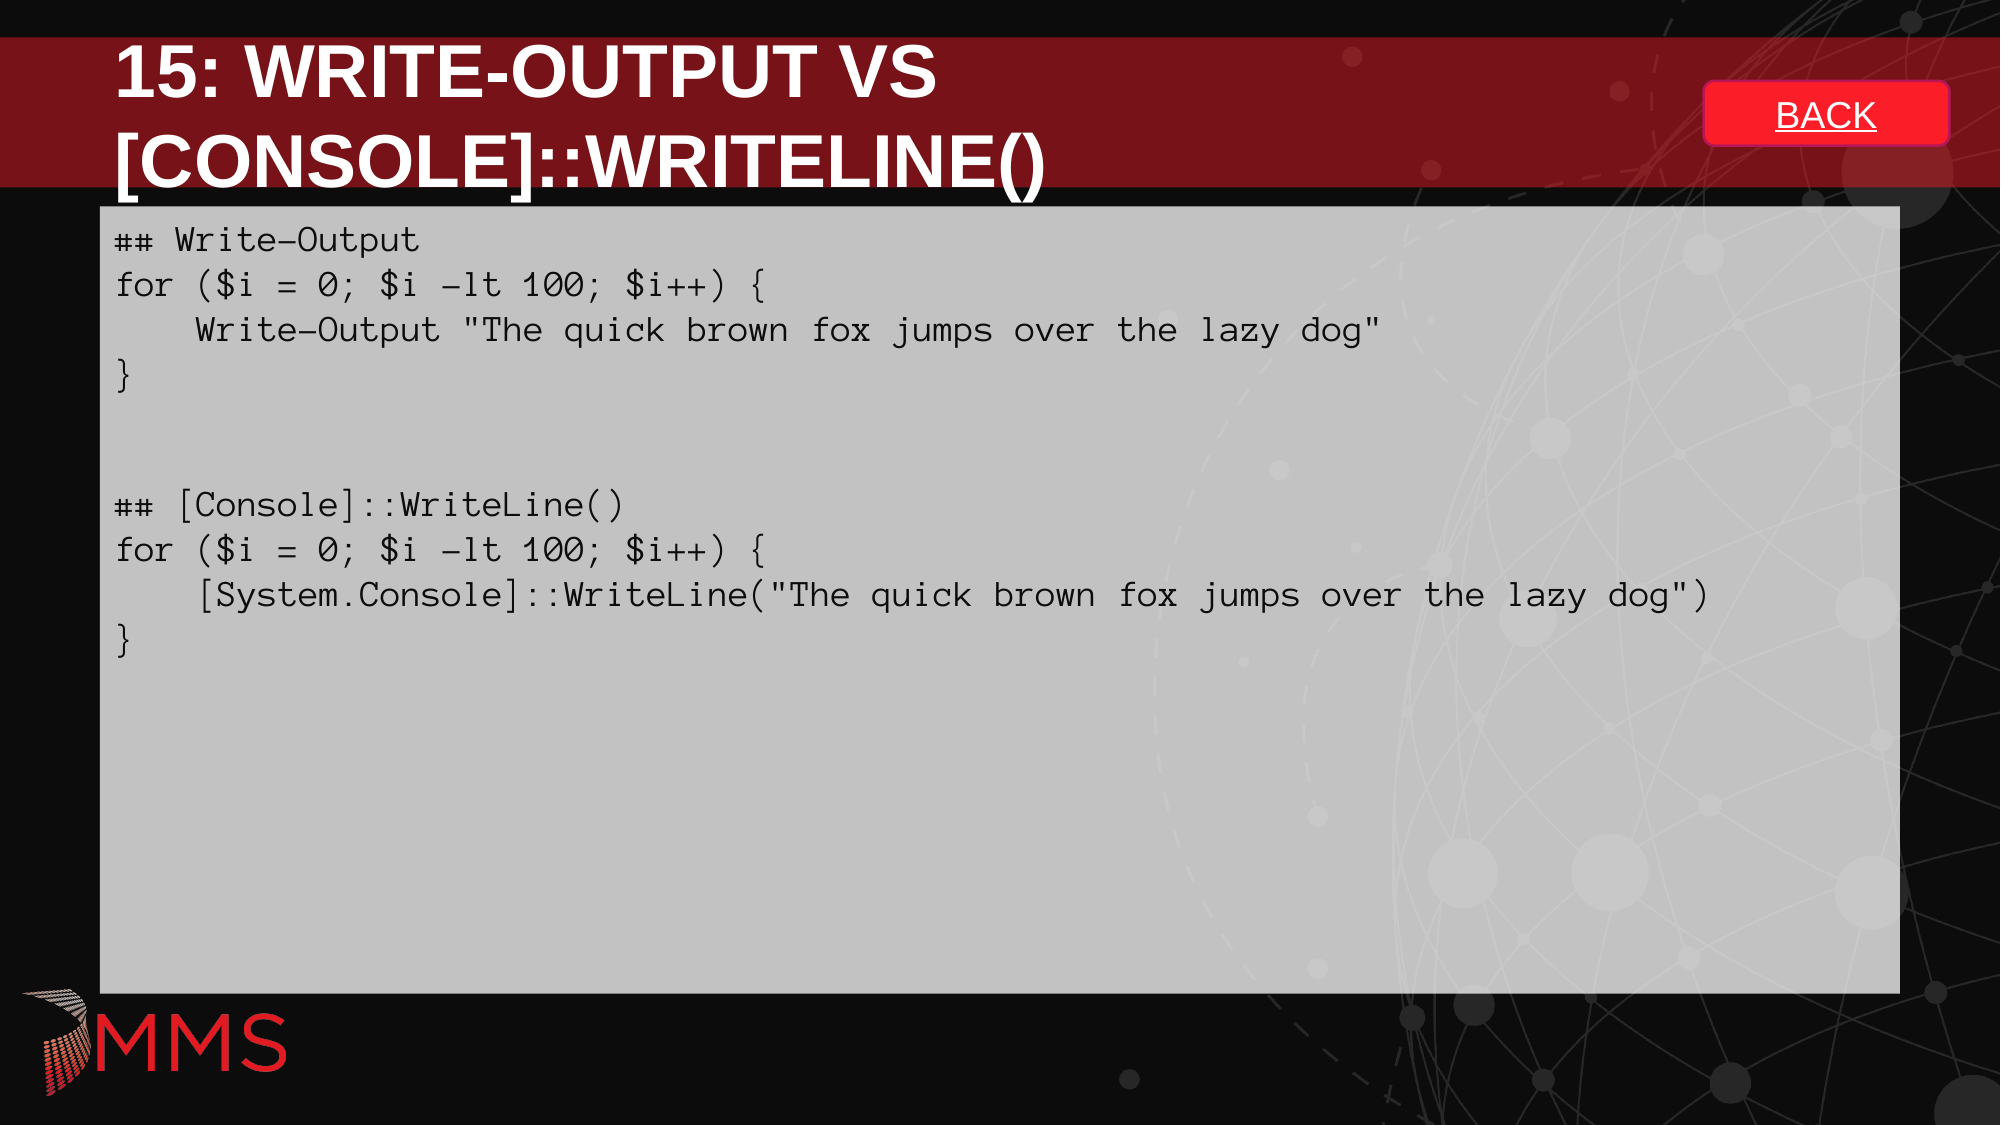

# 15: Write-output vs [console]::Writeline()
BACK
## Write-Output for ($i = 0; $i -lt 100; $i++) { Write-Output "The quick brown fox jumps over the lazy dog" }

## [Console]::WriteLine() for ($i = 0; $i -lt 100; $i++) { [System.Console]::WriteLine("The quick brown fox jumps over the lazy dog") }